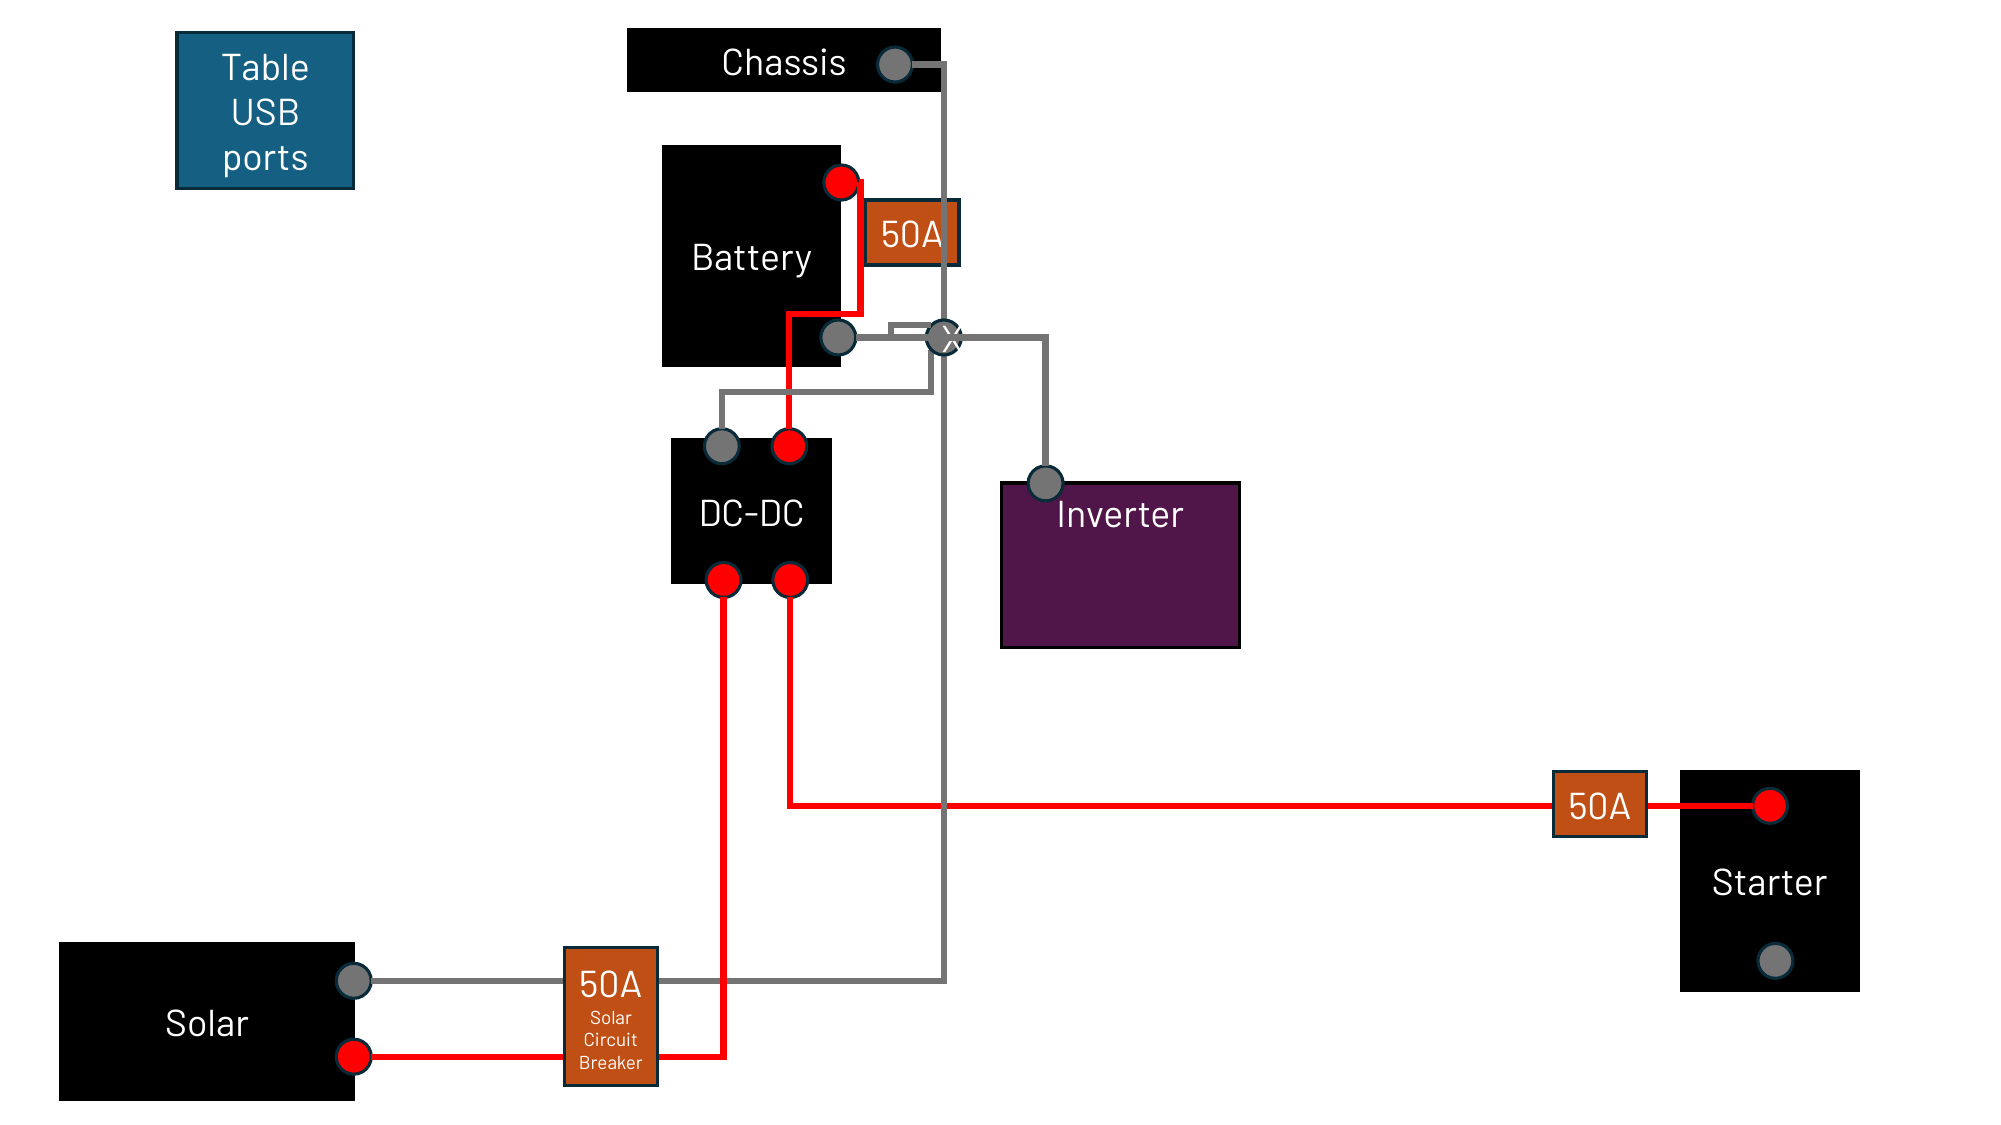

Chassis
Table USB ports

Battery

50A

X

DC-DC

Inverter

50A
Starter

Solar

50A
Solar Circuit Breaker